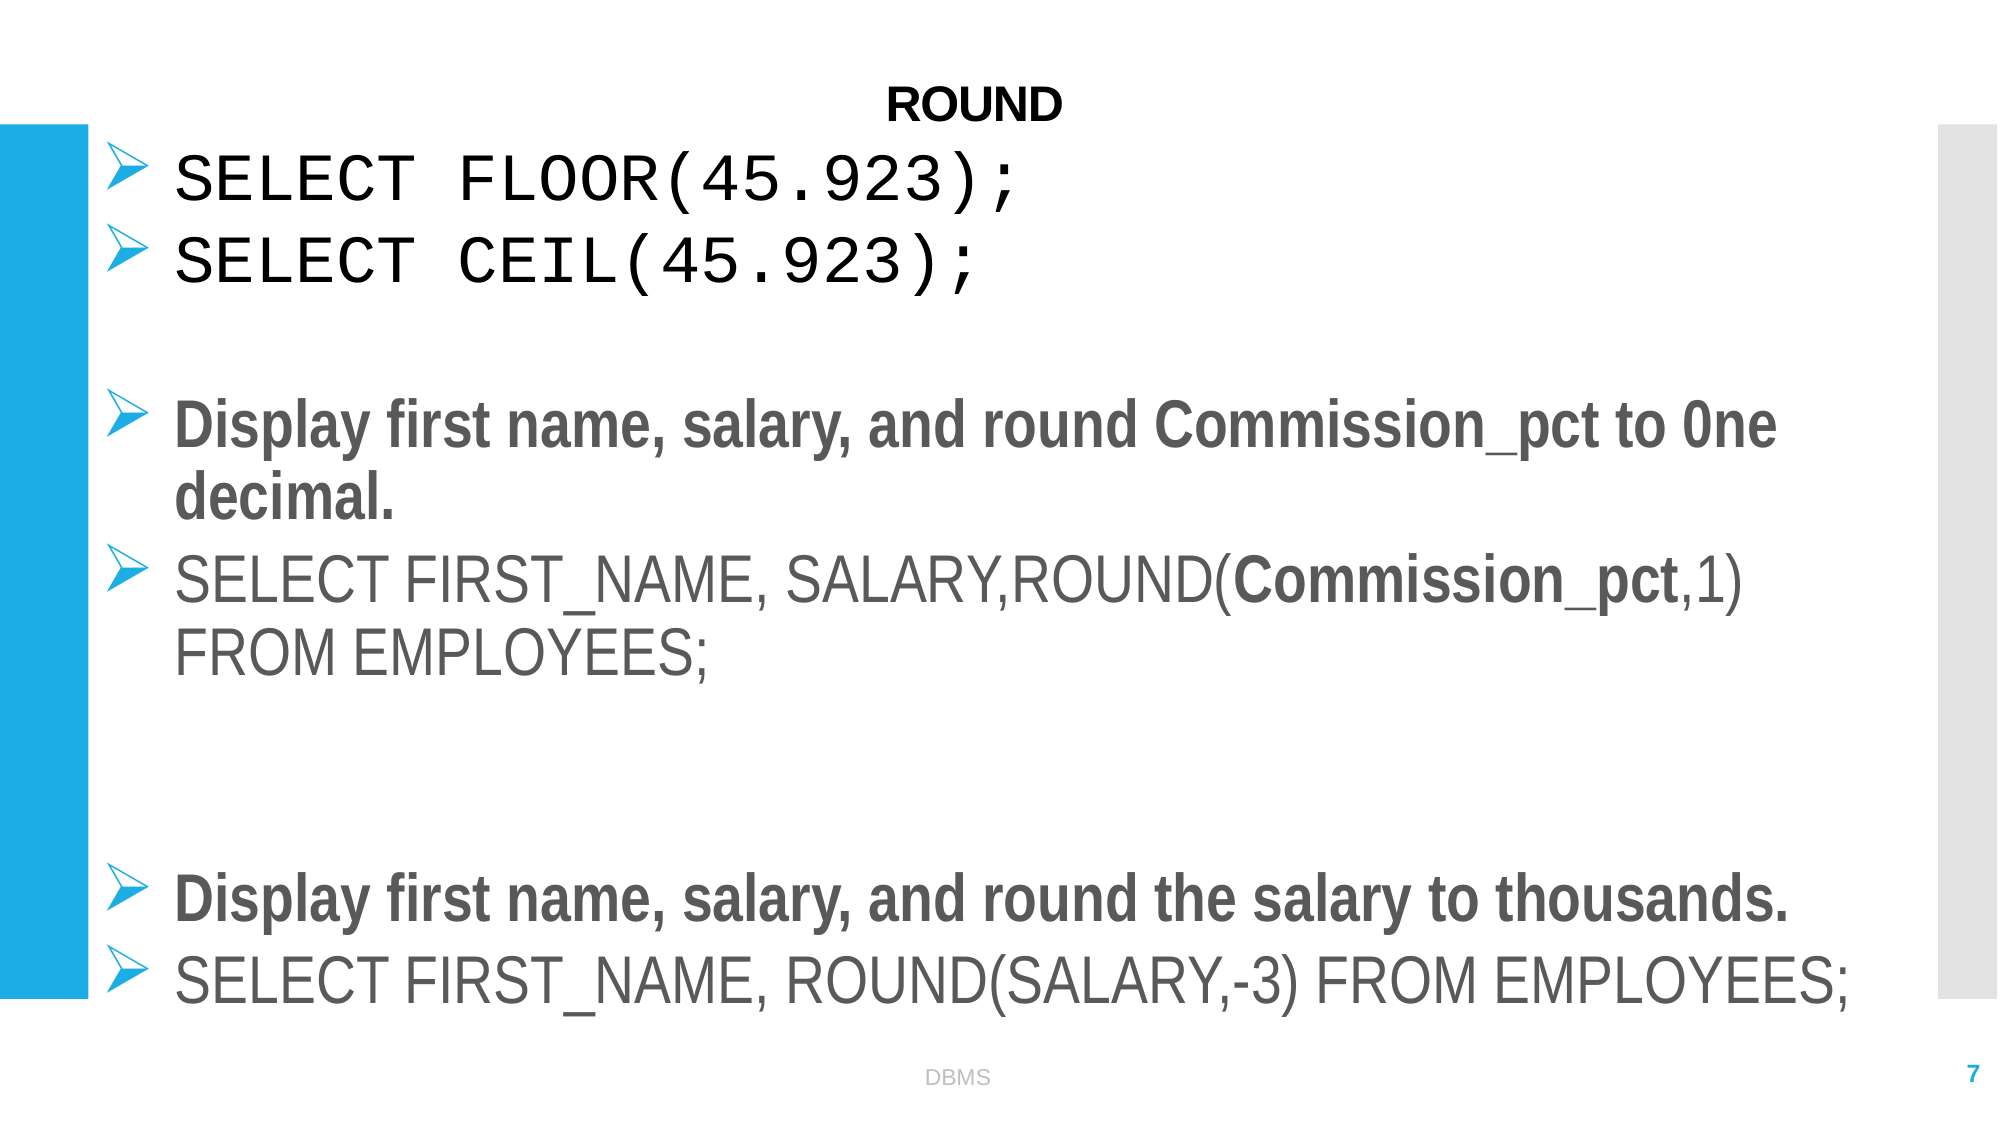

# ROUND
SELECT FLOOR(45.923);
SELECT CEIL(45.923);

Display first name, salary, and round Commission_pct to 0ne decimal.
SELECT FIRST_NAME, SALARY,ROUND(Commission_pct,1) FROM EMPLOYEES;

Display first name, salary, and round the salary to thousands.
SELECT FIRST_NAME, ROUND(SALARY,-3) FROM EMPLOYEES;

7
DBMS